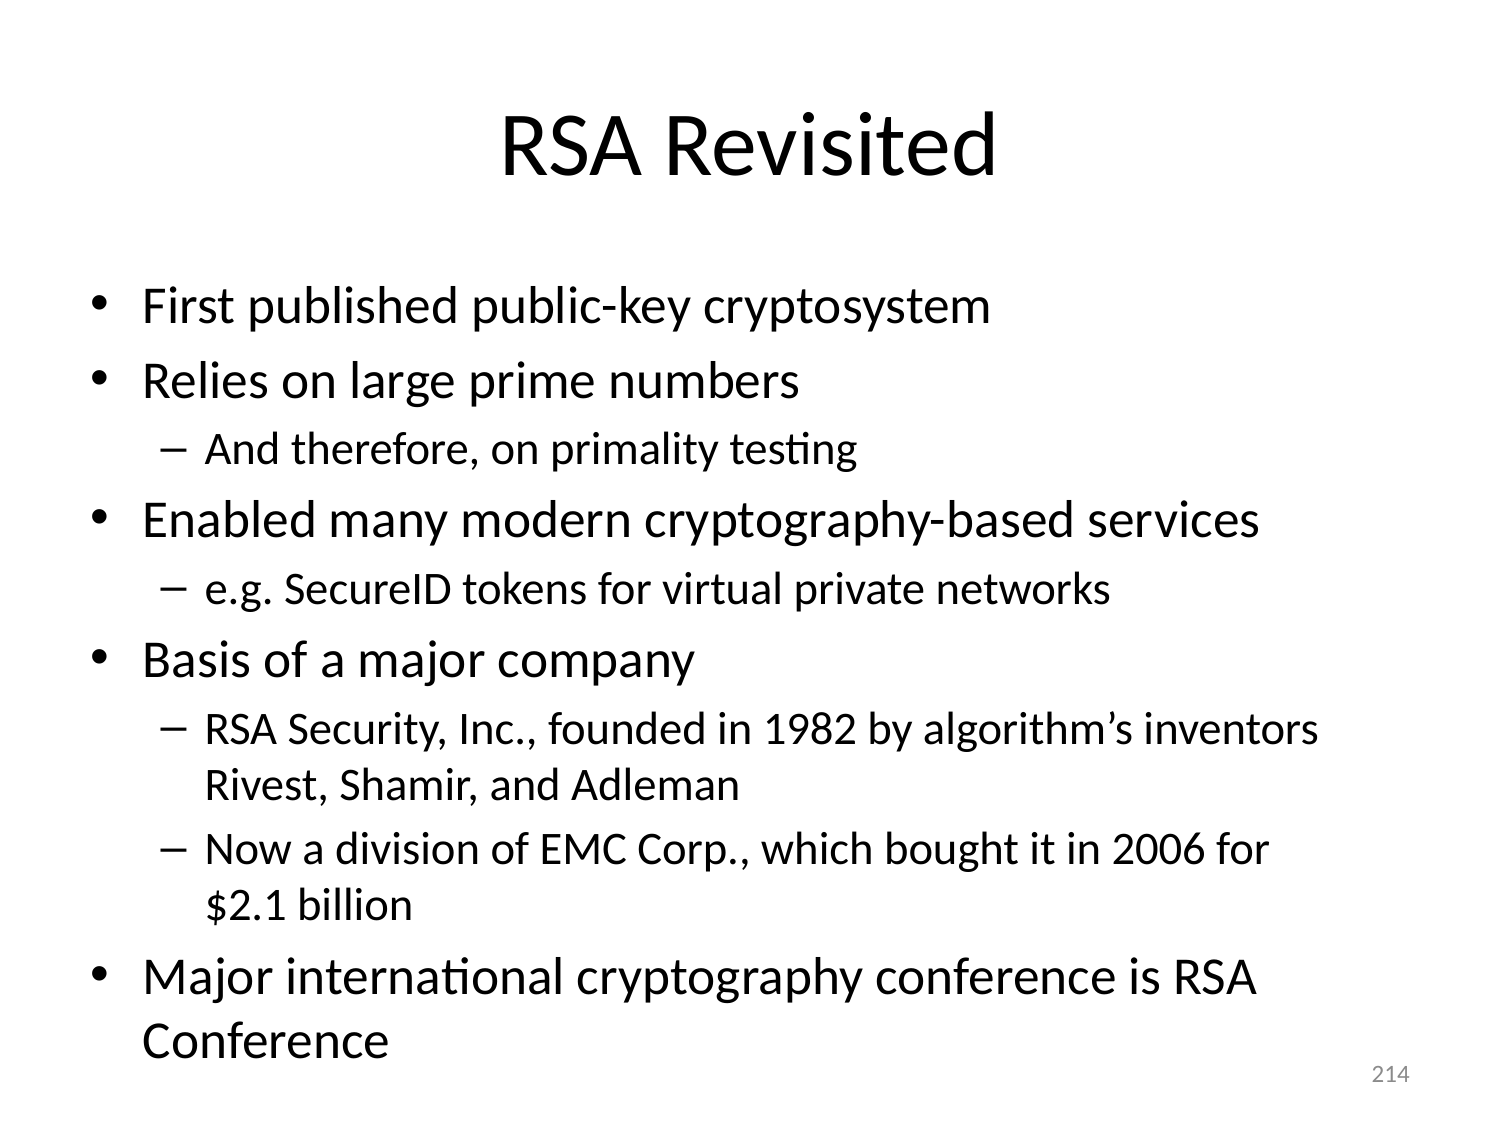

# RSA Revisited
First published public-key cryptosystem
Relies on large prime numbers
And therefore, on primality testing
Enabled many modern cryptography-based services
e.g. SecureID tokens for virtual private networks
Basis of a major company
RSA Security, Inc., founded in 1982 by algorithm’s inventors Rivest, Shamir, and Adleman
Now a division of EMC Corp., which bought it in 2006 for
$2.1 billion
Major international cryptography conference is RSA Conference
214